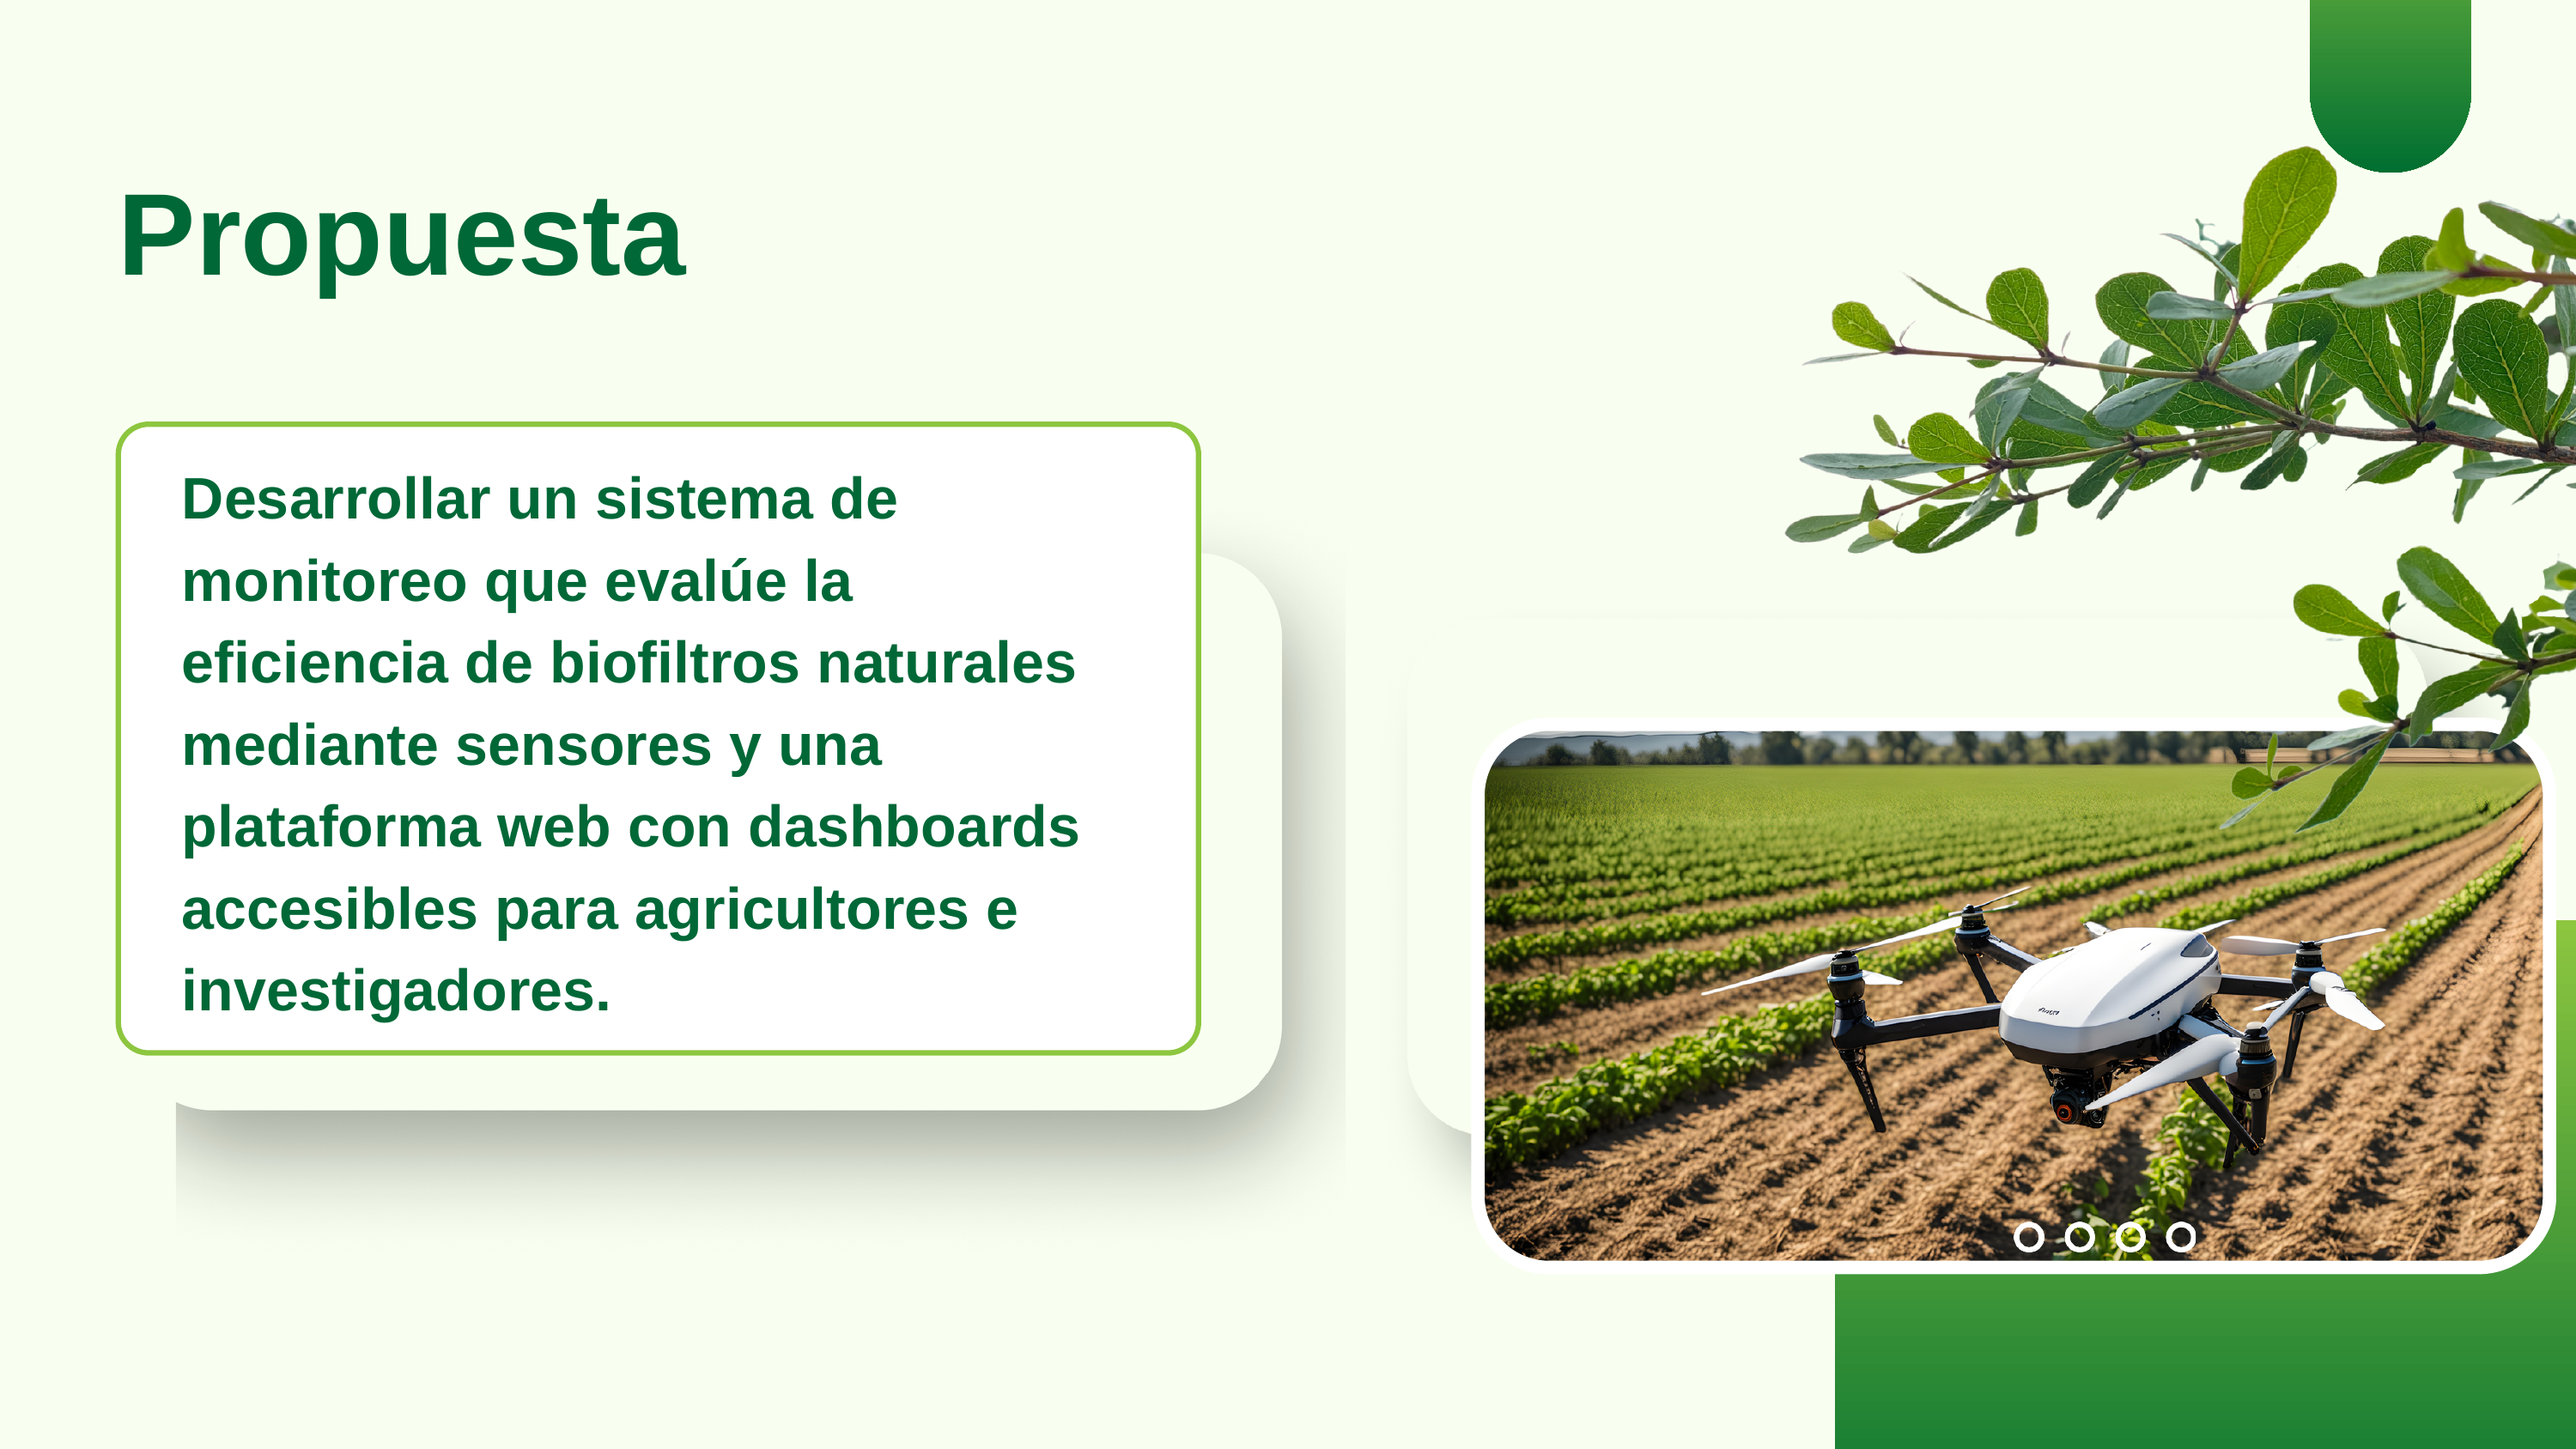

Propuesta

Desarrollar un sistema de monitoreo que evalúe la eficiencia de biofiltros naturales mediante sensores y una plataforma web con dashboards accesibles para agricultores e investigadores.